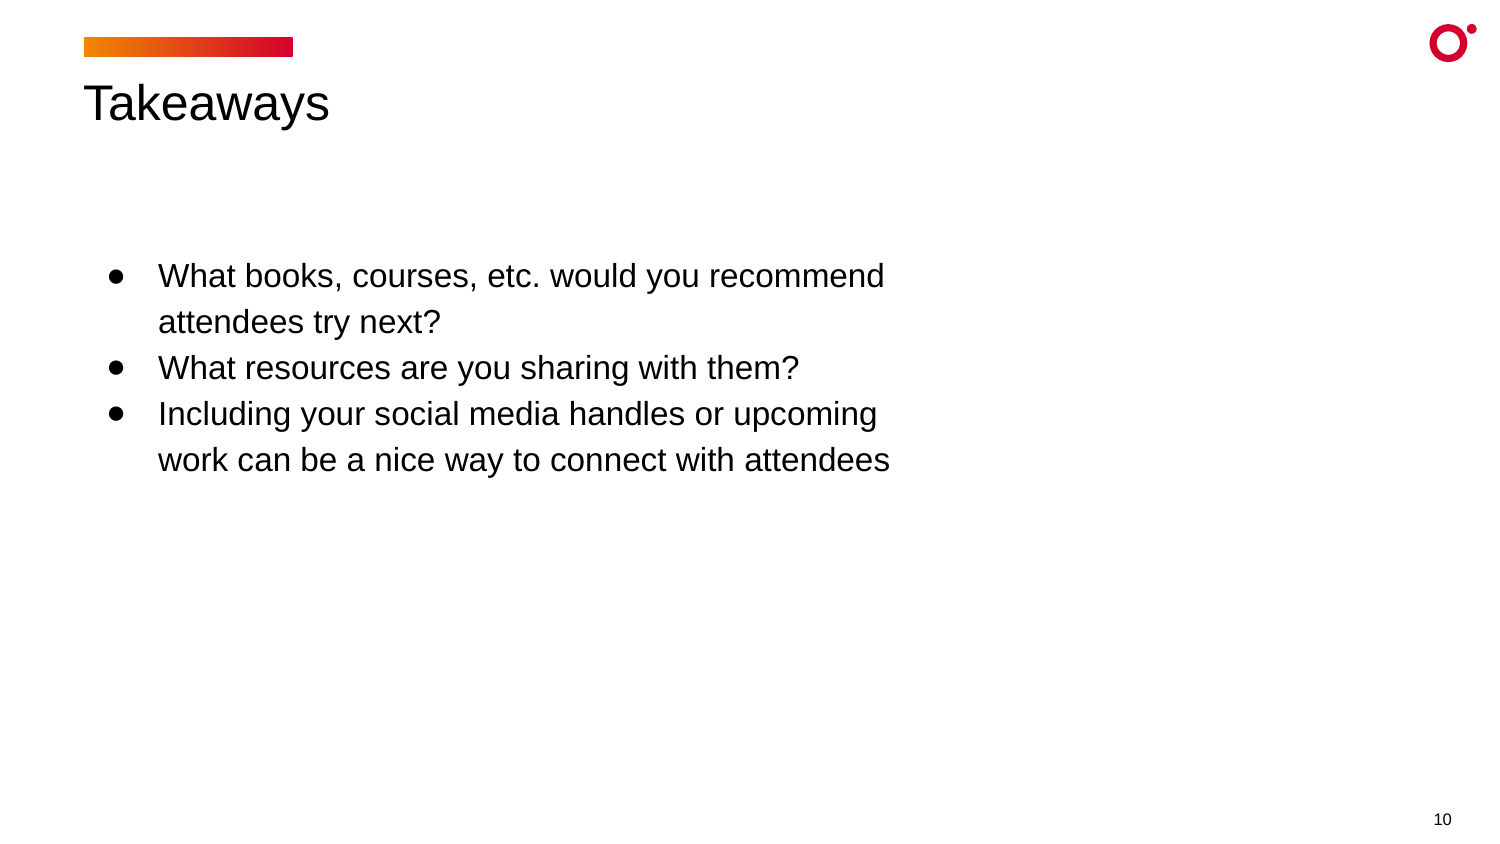

# Takeaways

What books, courses, etc. would you recommend attendees try next?
What resources are you sharing with them?
Including your social media handles or upcoming work can be a nice way to connect with attendees

10